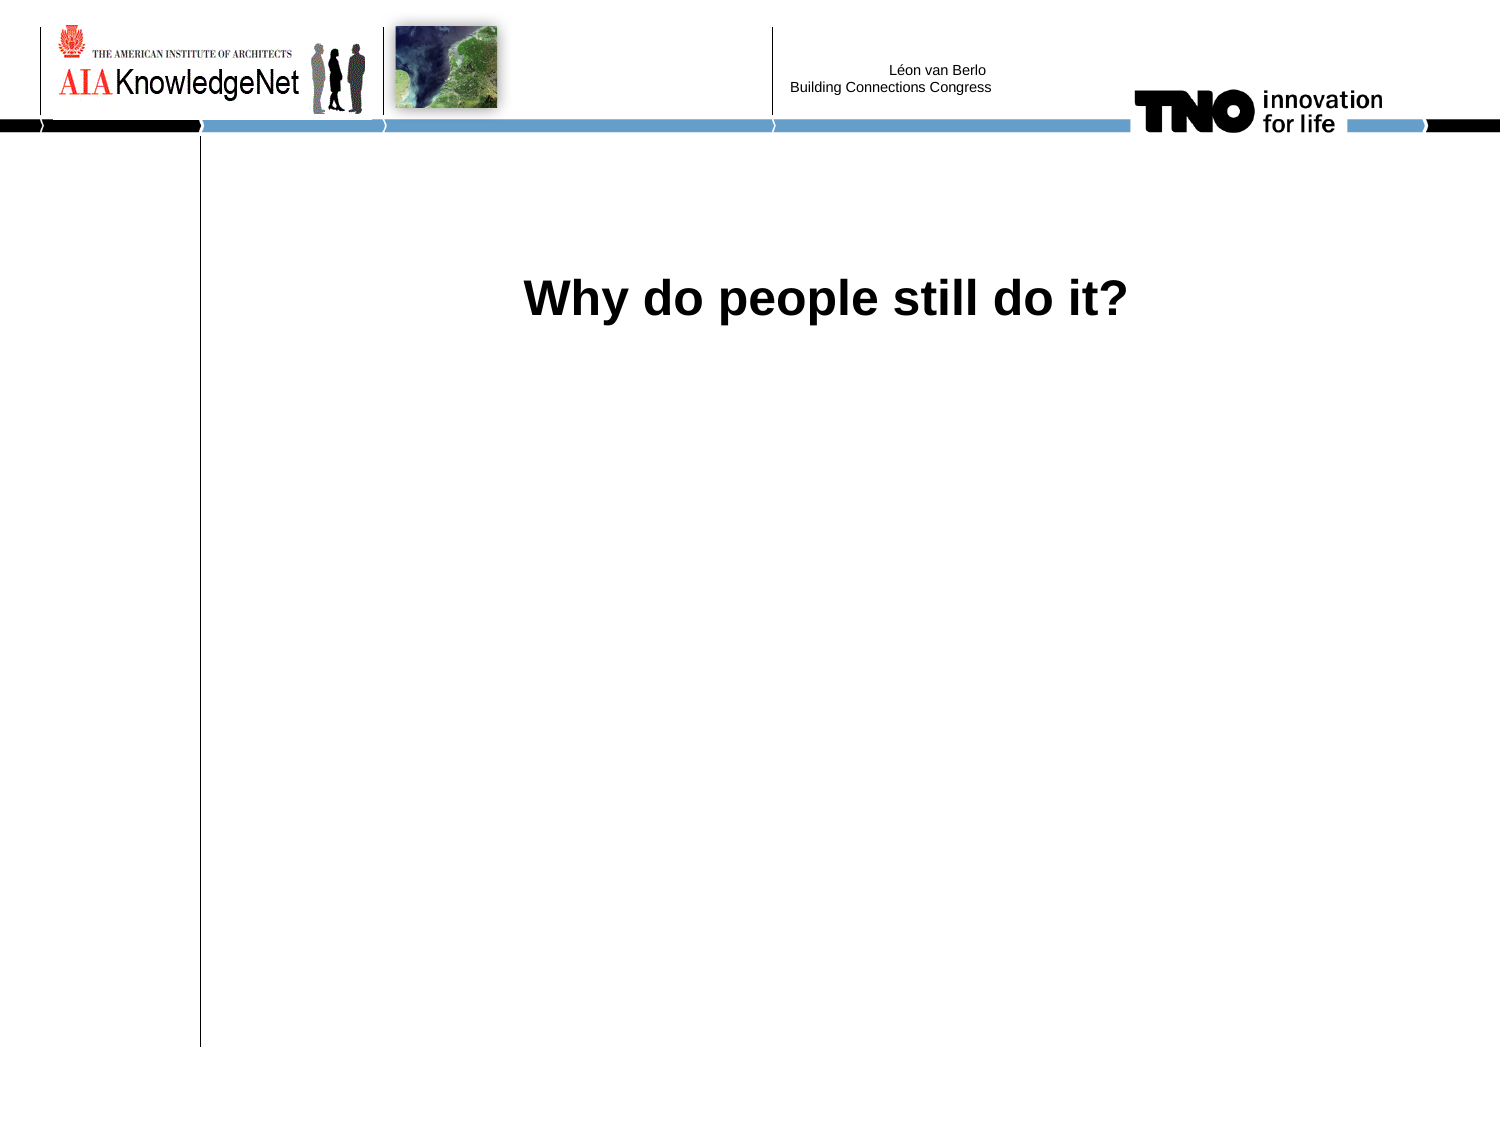

Léon van Berlo
Building Connections Congress
# Why do people still do it?